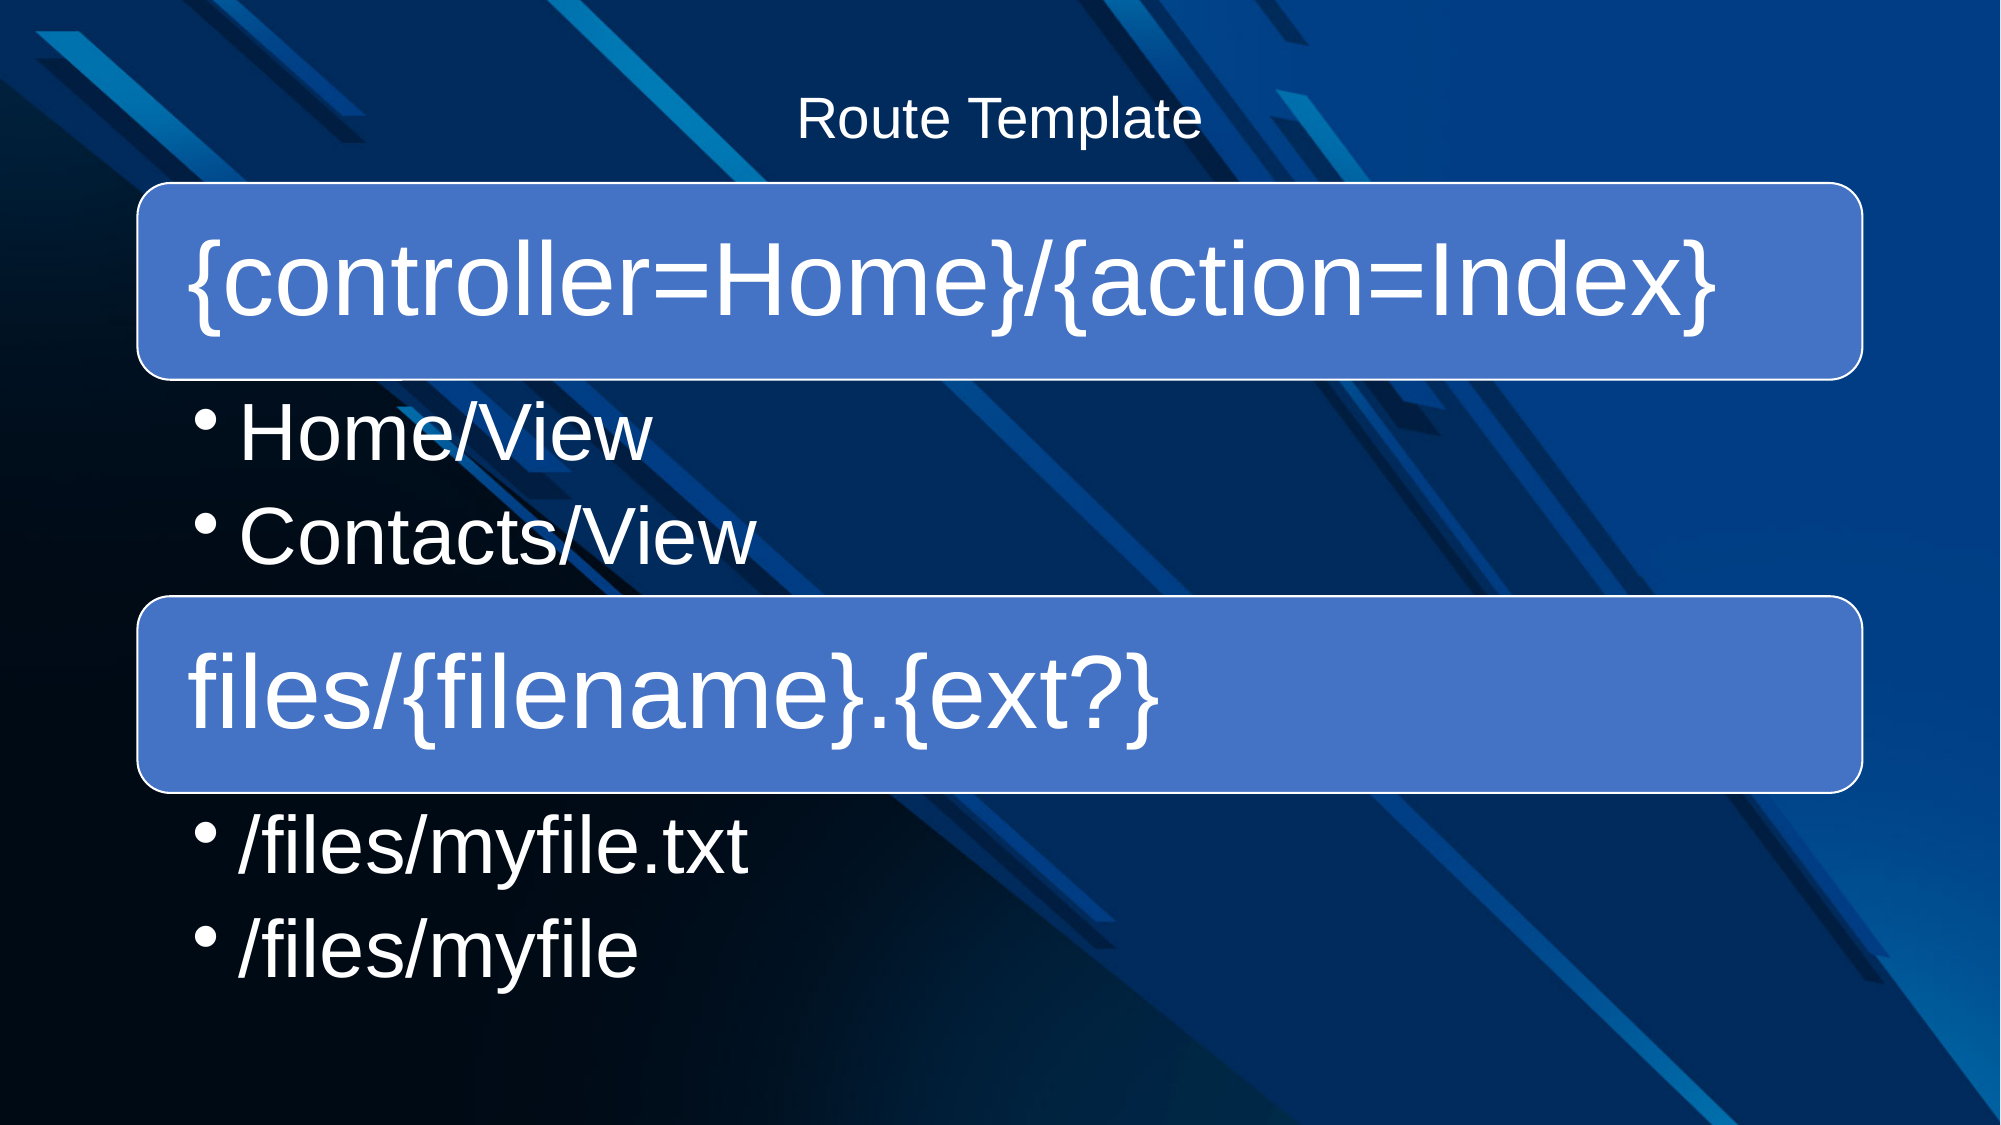

# Route Template
{controller=Home}/{action=Index}
Home/View
Contacts/View
files/{filename}.{ext?}
/files/myfile.txt
/files/myfile